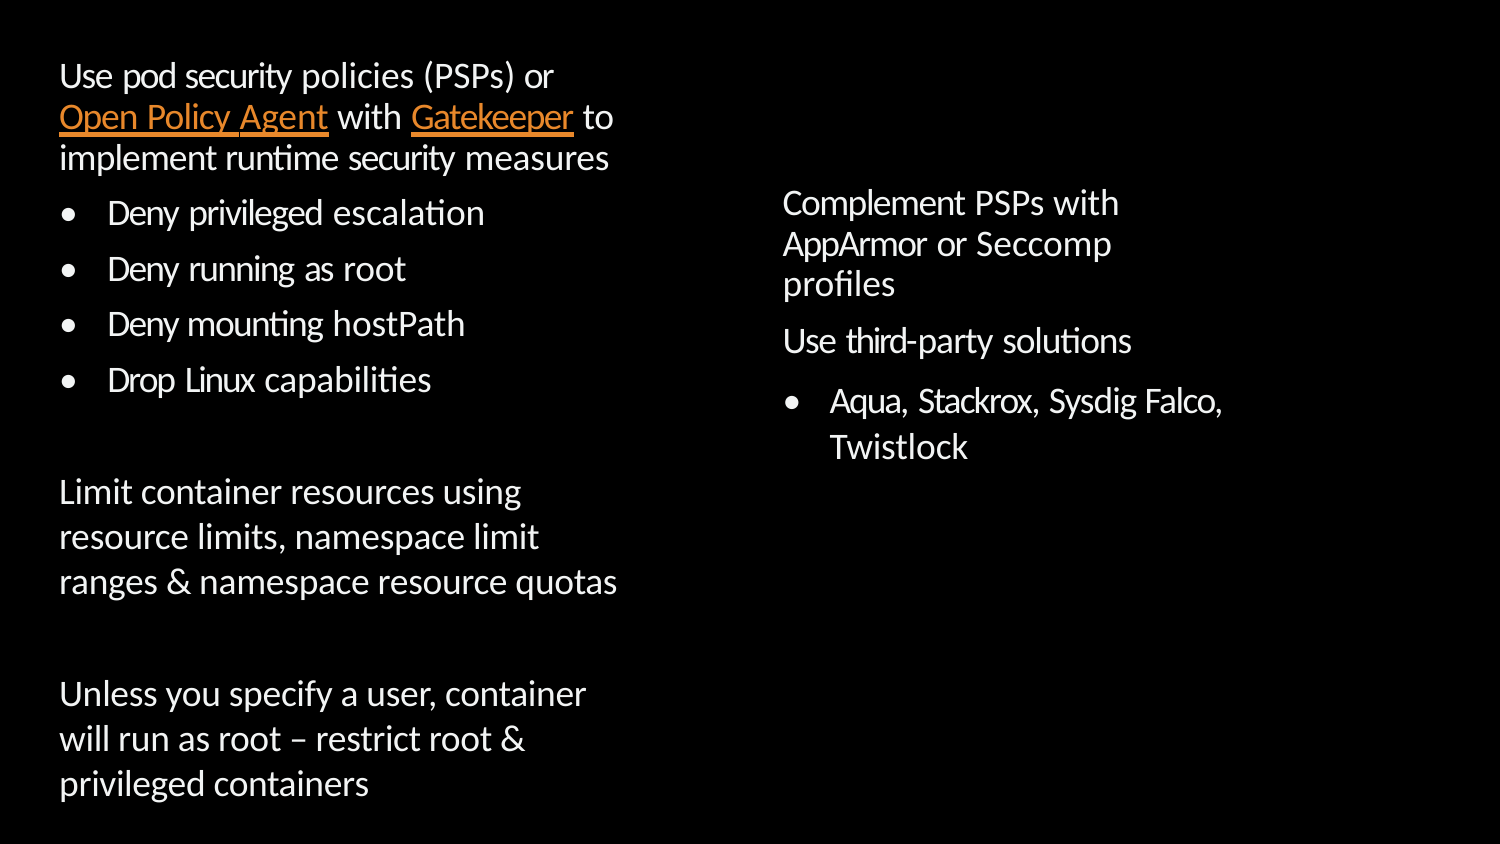

Use pod security policies (PSPs) or Open Policy Agent with Gatekeeper to implement runtime security measures
•	Deny privileged escalation
•	Deny running as root
•	Deny mounting hostPath
•	Drop Linux capabilities

Limit container resources using resource limits, namespace limit ranges & namespace resource quotas

Unless you specify a user, container will run as root – restrict root & privileged containers
Complement PSPs with AppArmor or Seccomp profiles
Use third-party solutions
•	Aqua, Stackrox, Sysdig Falco, Twistlock